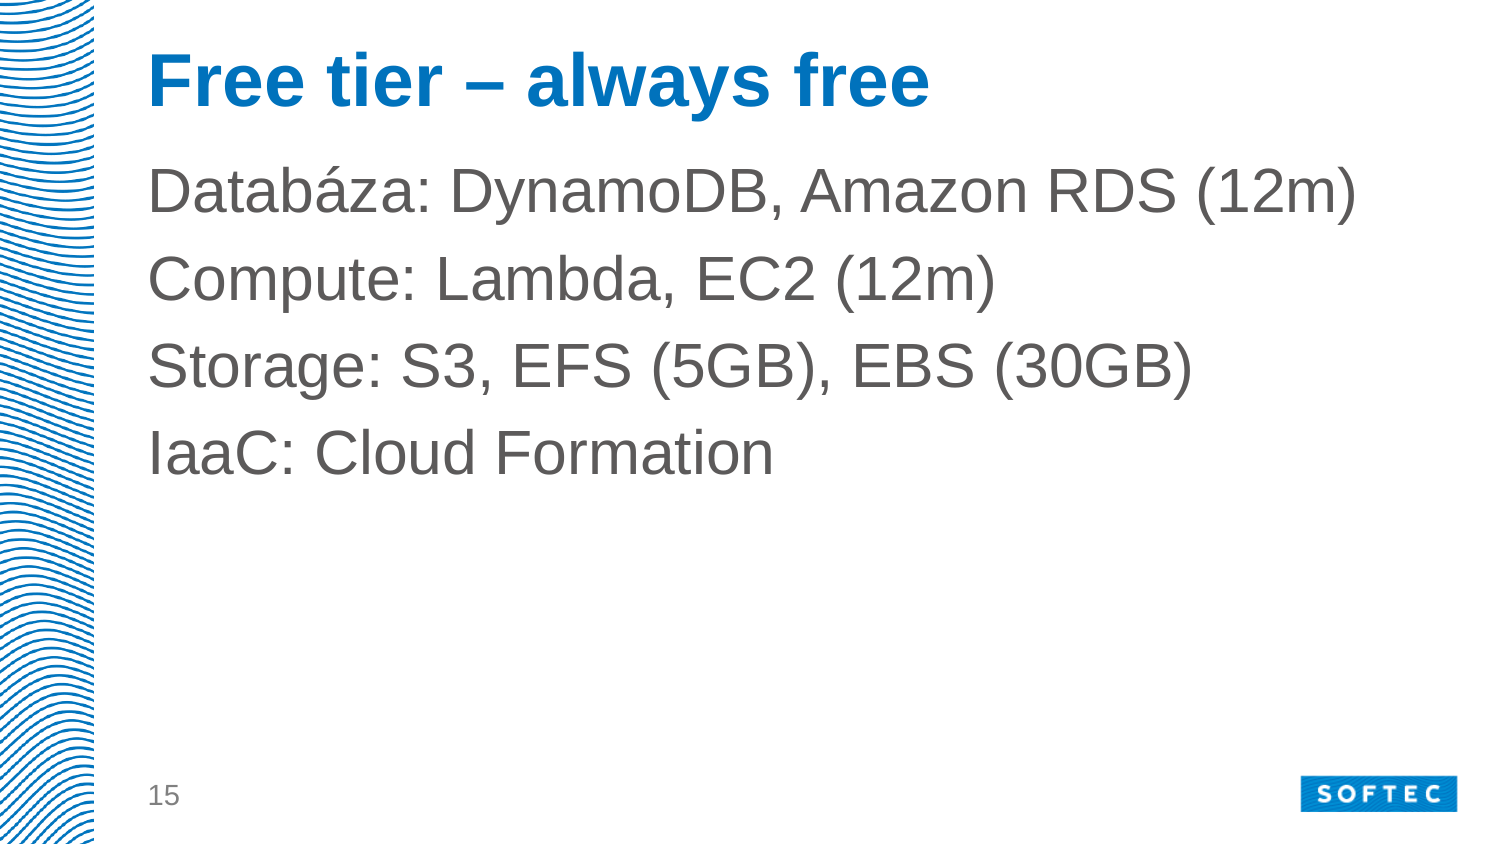

# Free tier – always free
Databáza: DynamoDB, Amazon RDS (12m)
Compute: Lambda, EC2 (12m)
Storage: S3, EFS (5GB), EBS (30GB)
IaaC: Cloud Formation